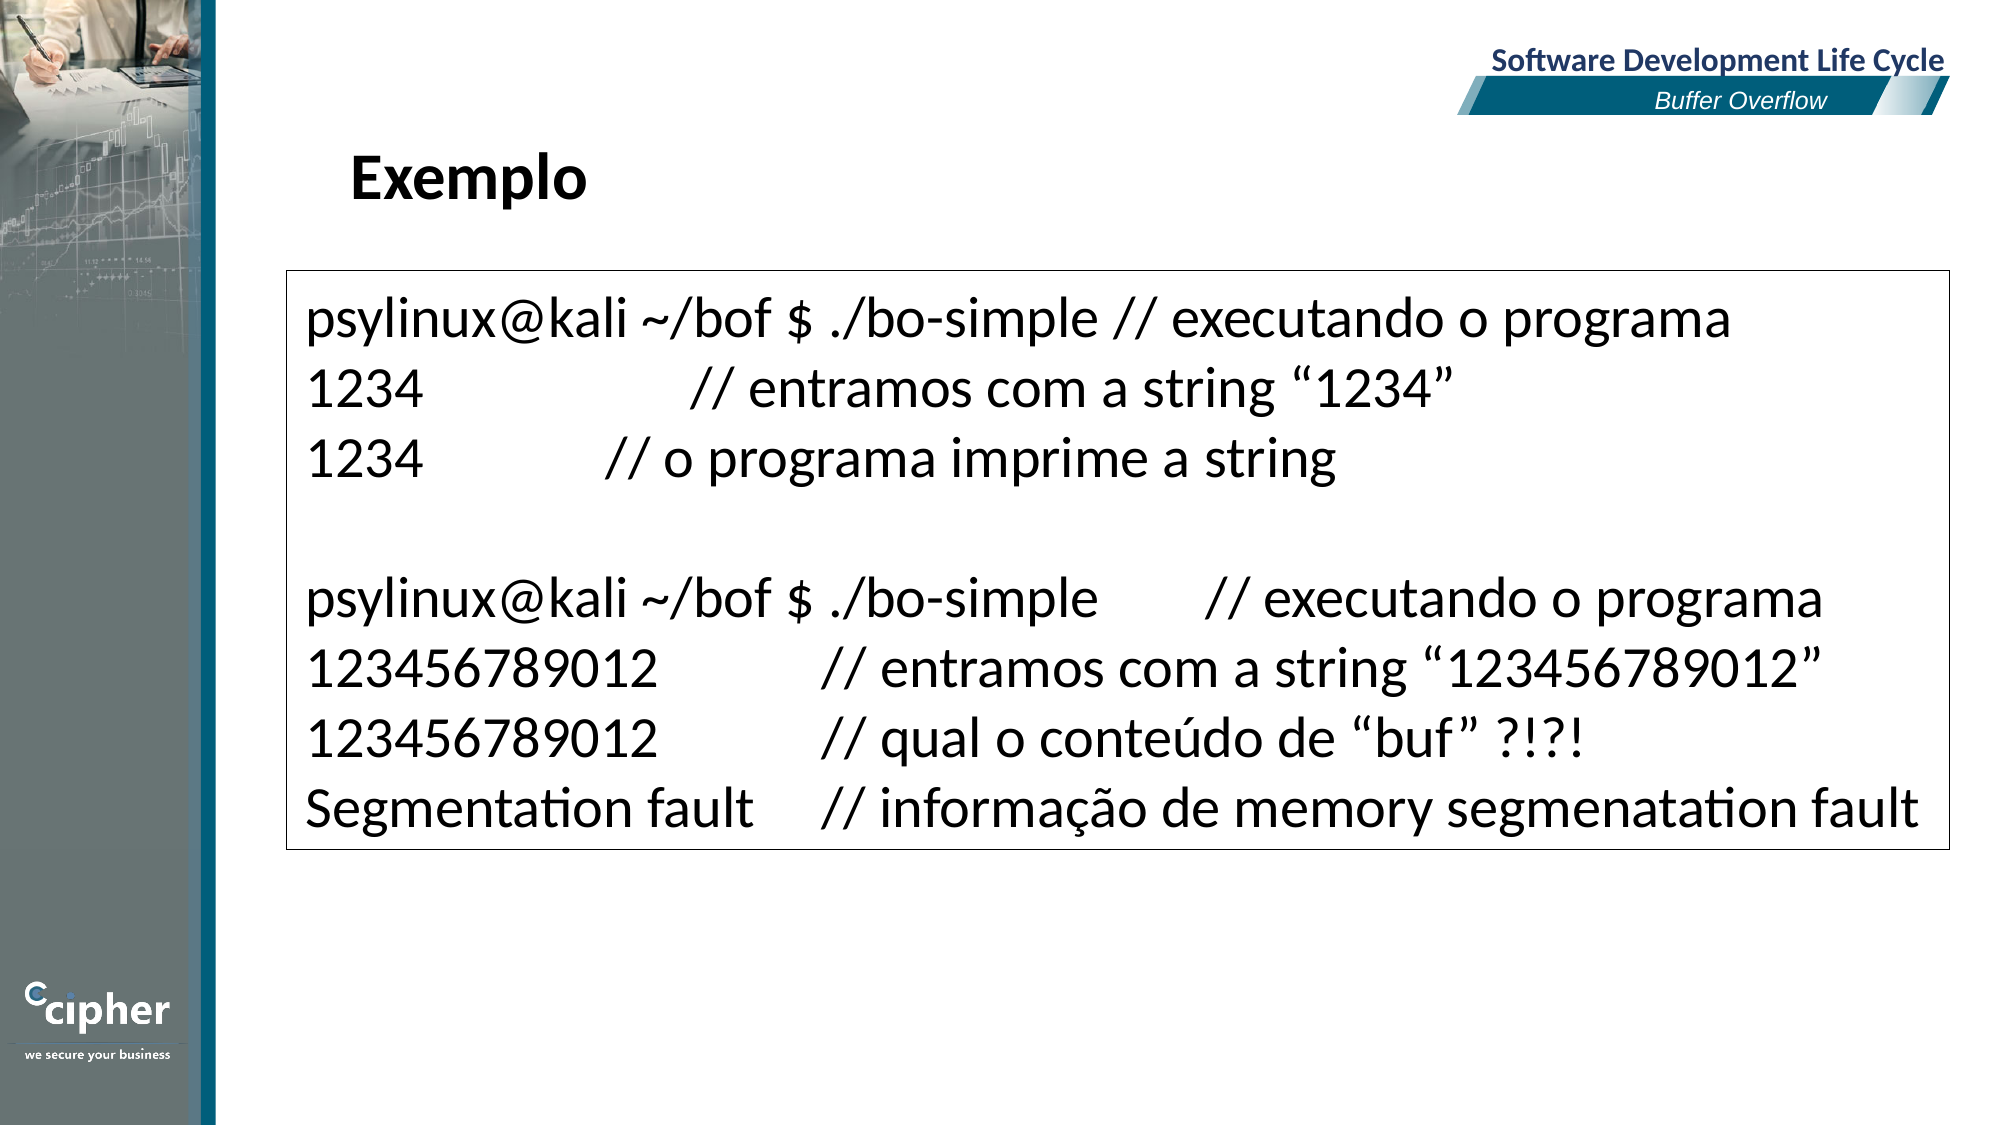

Software Development Life Cycle
Buffer Overflow

Exemplo
psylinux@kali ~/bof $ ./bo-simple // executando o programa
 		// entramos com a string “1234”
1234 		// o programa imprime a string

psylinux@kali ~/bof $ ./bo-simple        // executando o programa  123456789012 	     // entramos com a string “123456789012”
123456789012 	     // qual o conteúdo de “buf” ?!?!
Segmentation fault     // informação de memory segmenatation fault